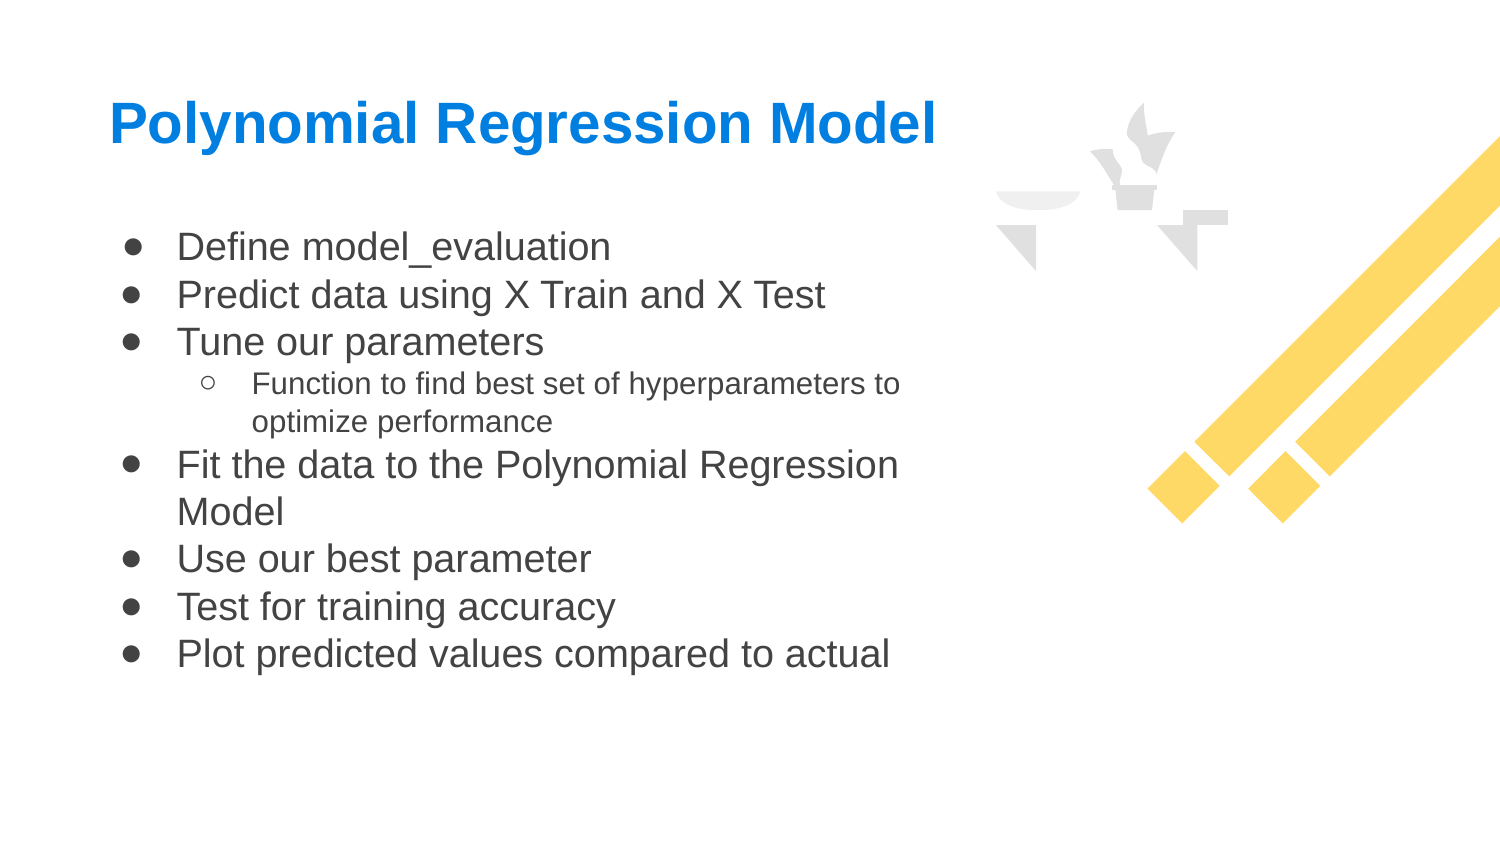

# Polynomial Regression Model

Define model_evaluation
Predict data using X Train and X Test
Tune our parameters
Function to find best set of hyperparameters to optimize performance
Fit the data to the Polynomial Regression Model
Use our best parameter
Test for training accuracy
Plot predicted values compared to actual